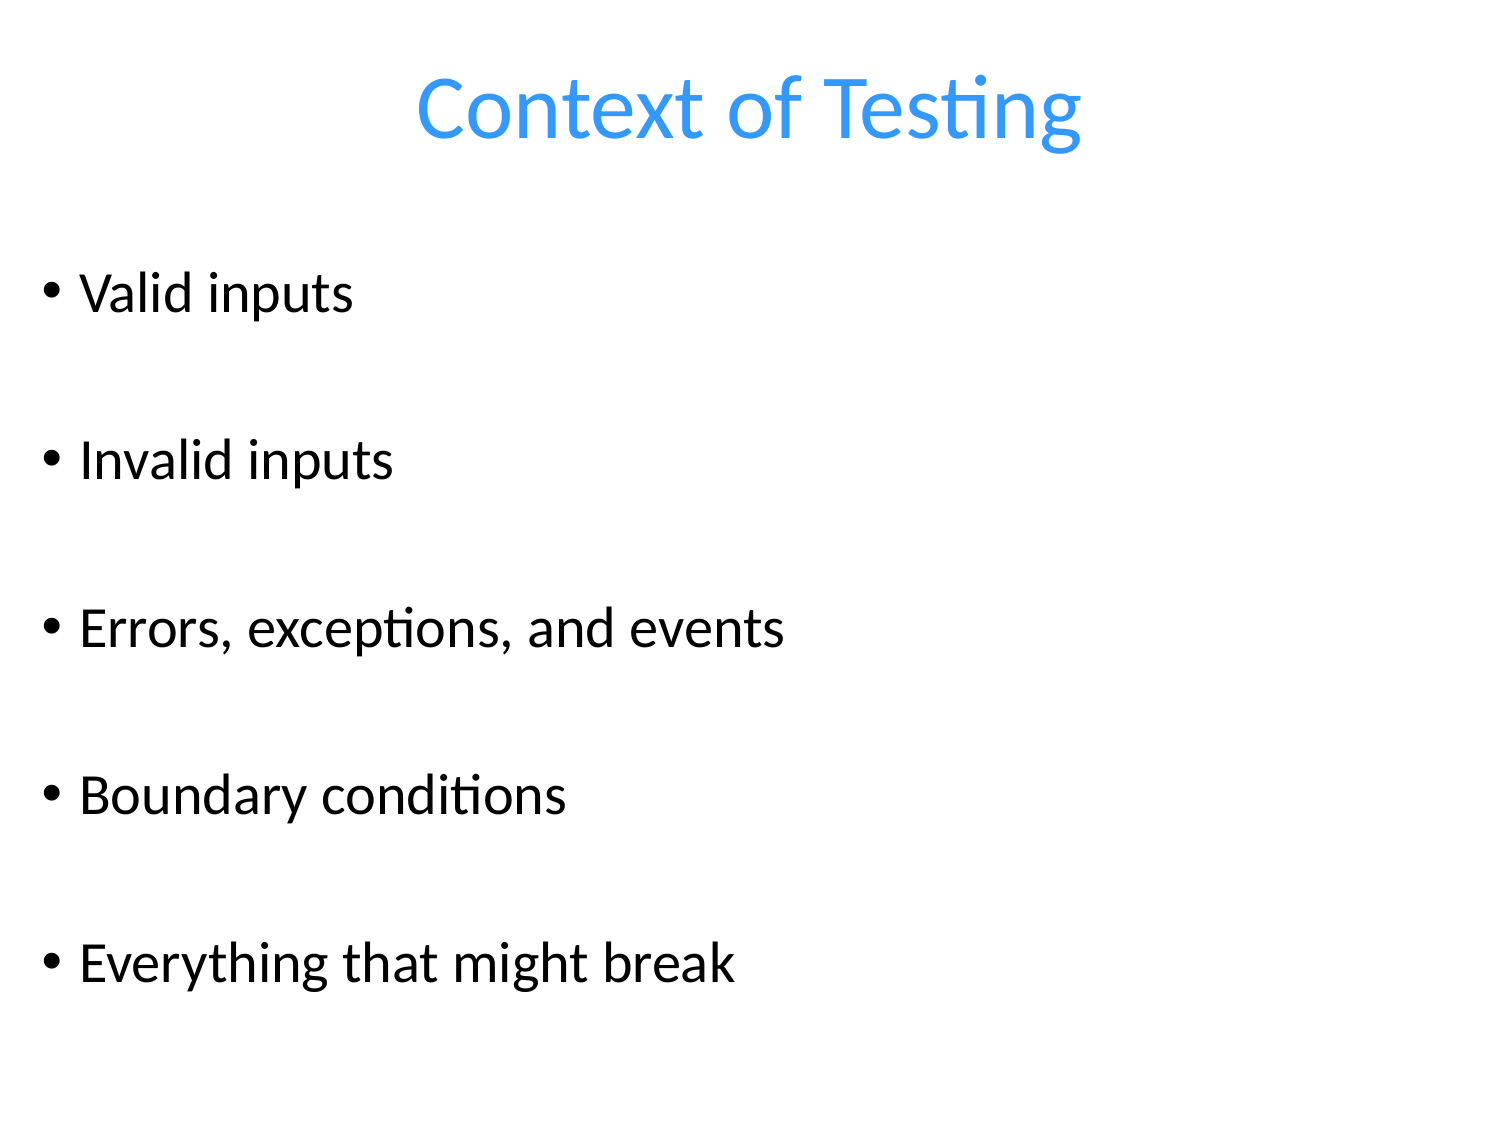

# Context of Testing
Valid inputs

Invalid inputs

Errors, exceptions, and events

Boundary conditions

Everything that might break